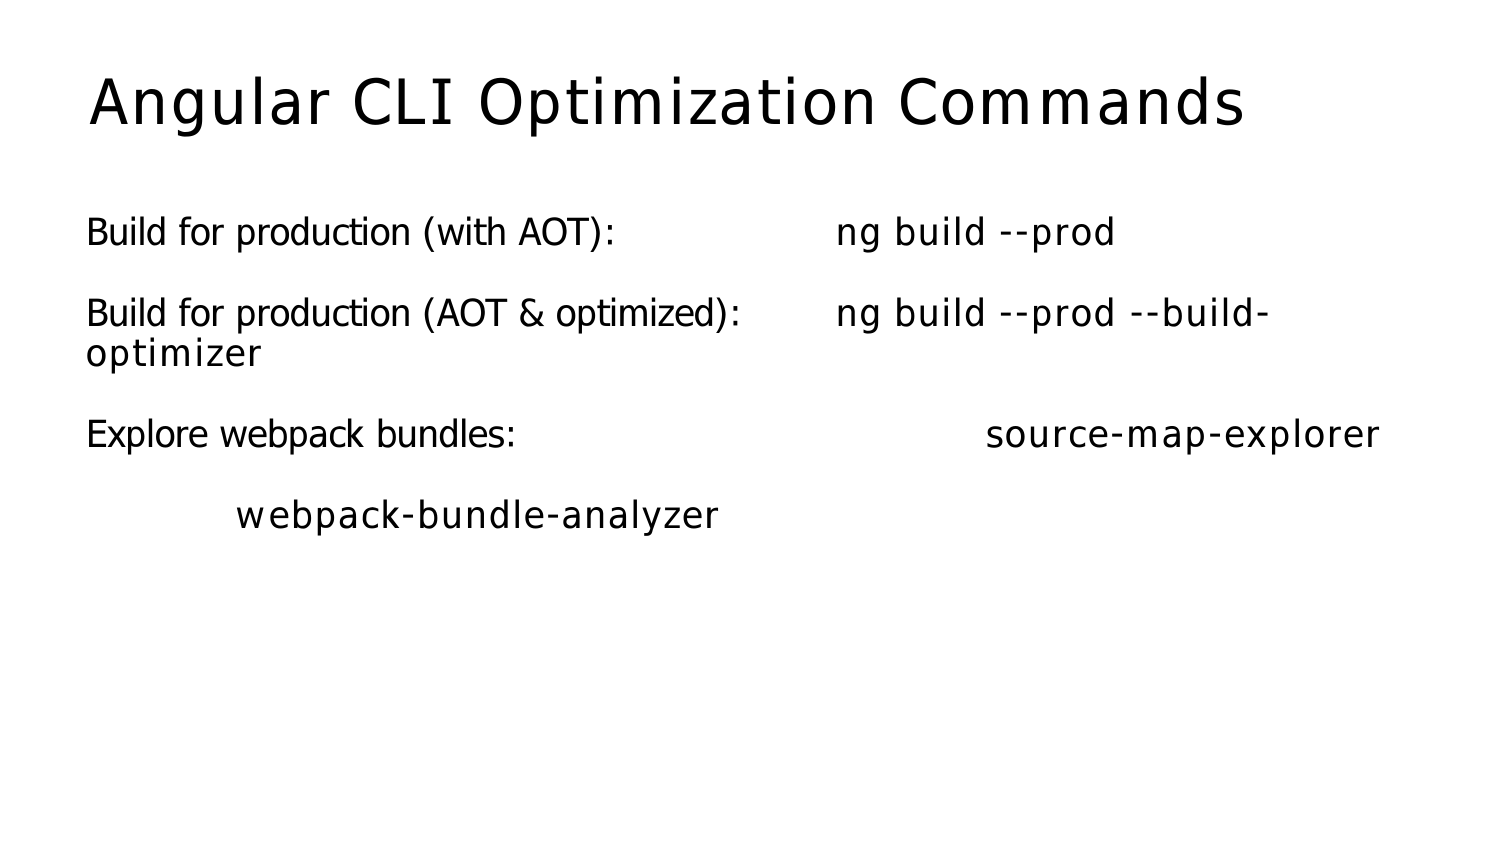

# Angular CLI Optimization Commands
Build for production (with AOT):  		ng build --prod

Build for production (AOT & optimized): 	ng build --prod --build-optimizer

Explore webpack bundles:				source-map-explorer
									webpack-bundle-analyzer